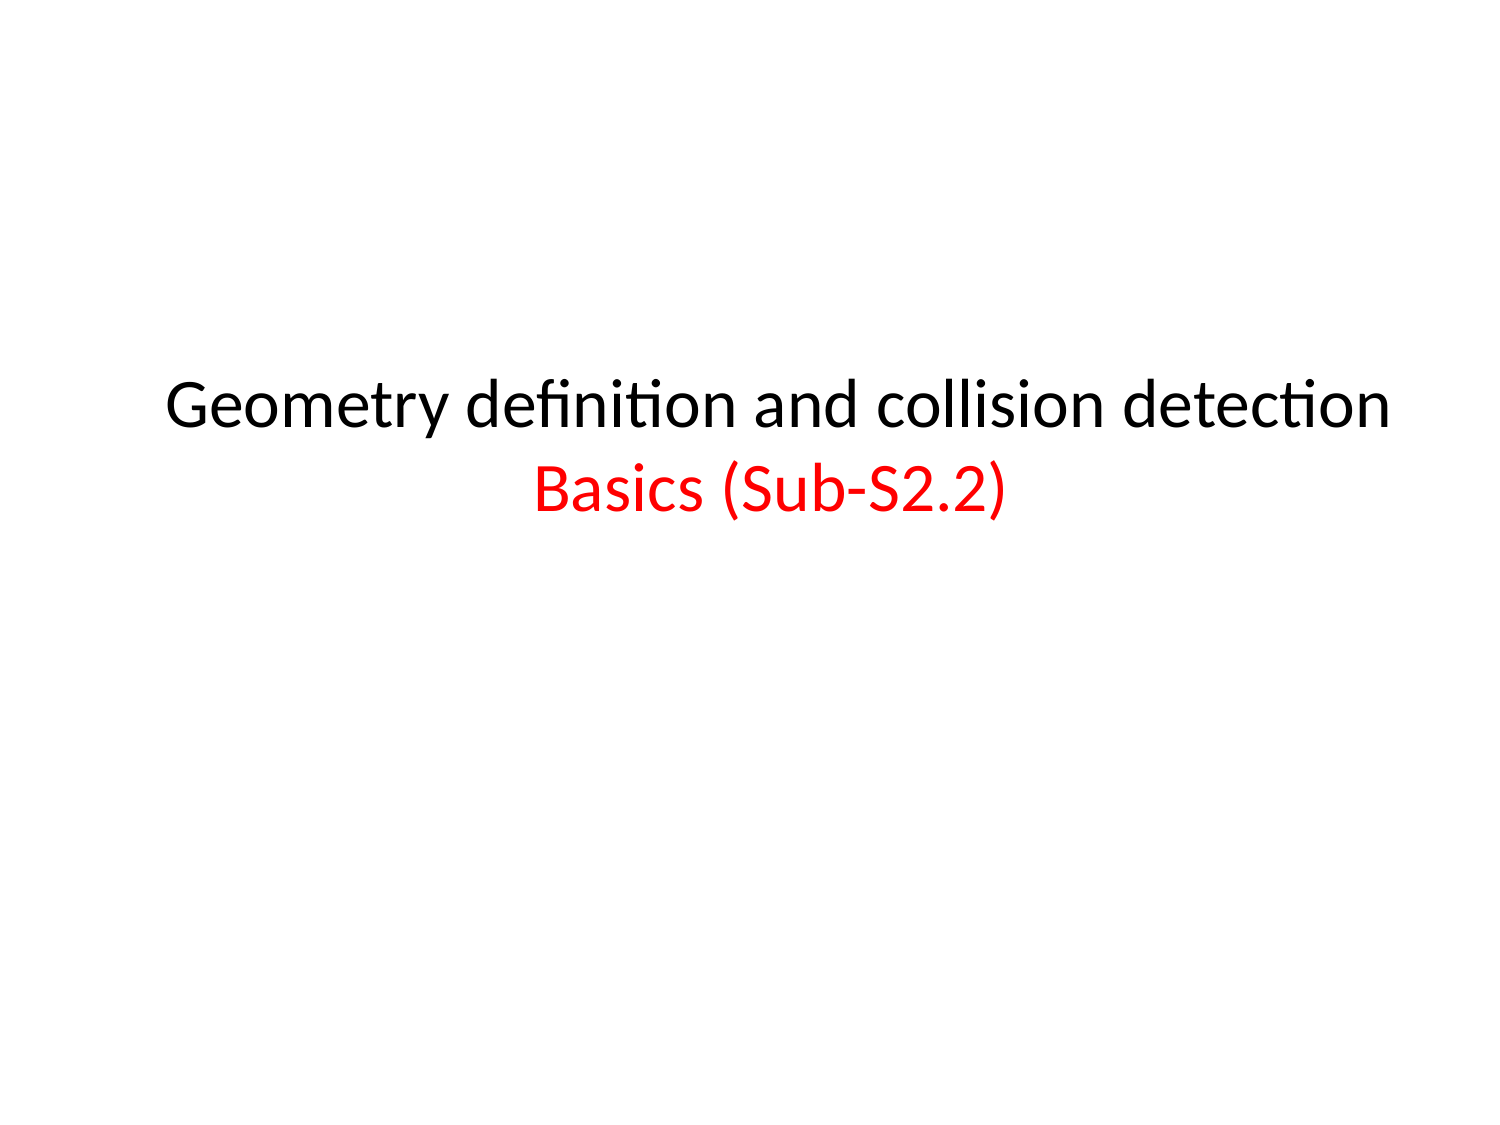

Geometry definition and collision detection
Basics (Sub-S2.2)